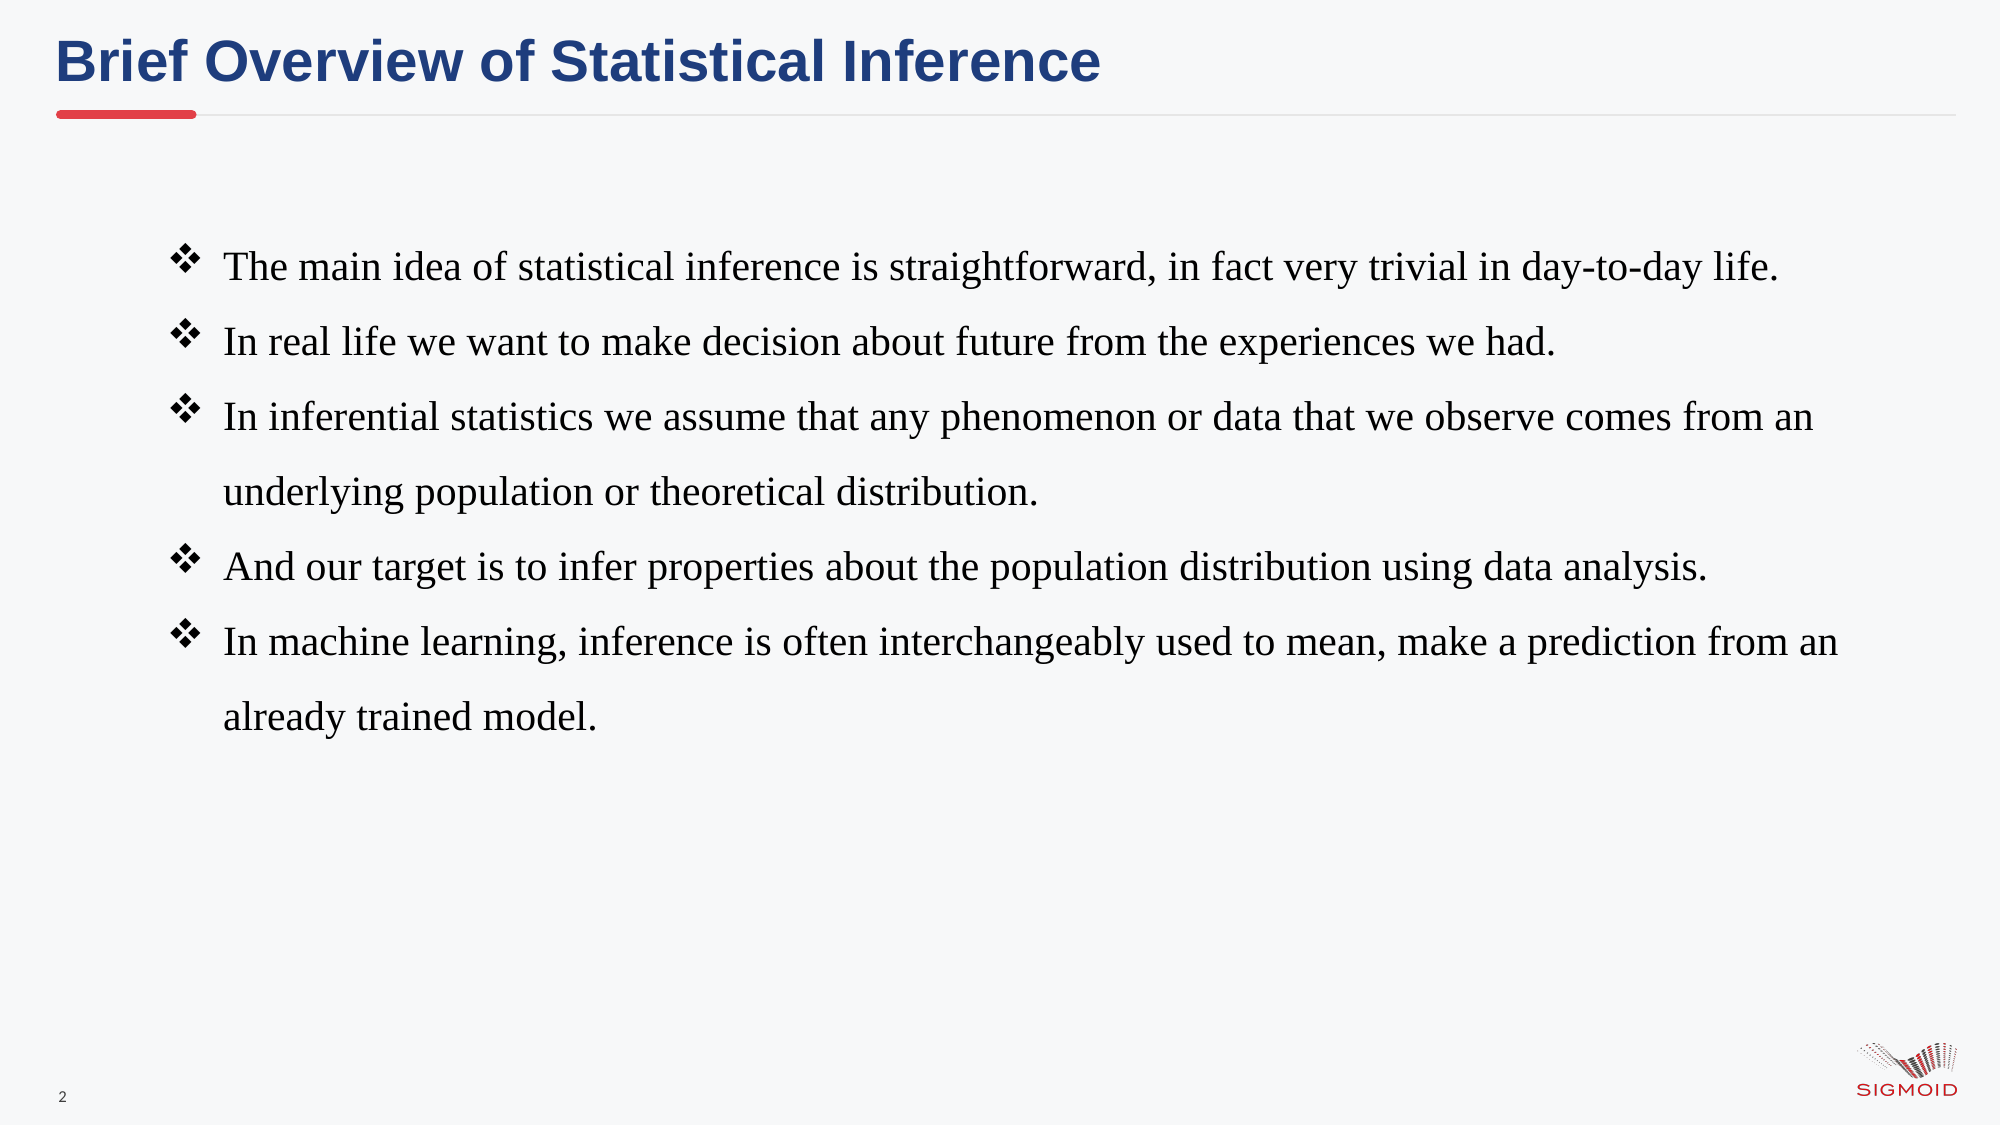

Brief Overview of Statistical Inference
The main idea of statistical inference is straightforward, in fact very trivial in day-to-day life.
In real life we want to make decision about future from the experiences we had.
In inferential statistics we assume that any phenomenon or data that we observe comes from an underlying population or theoretical distribution.
And our target is to infer properties about the population distribution using data analysis.
In machine learning, inference is often interchangeably used to mean, make a prediction from an already trained model.